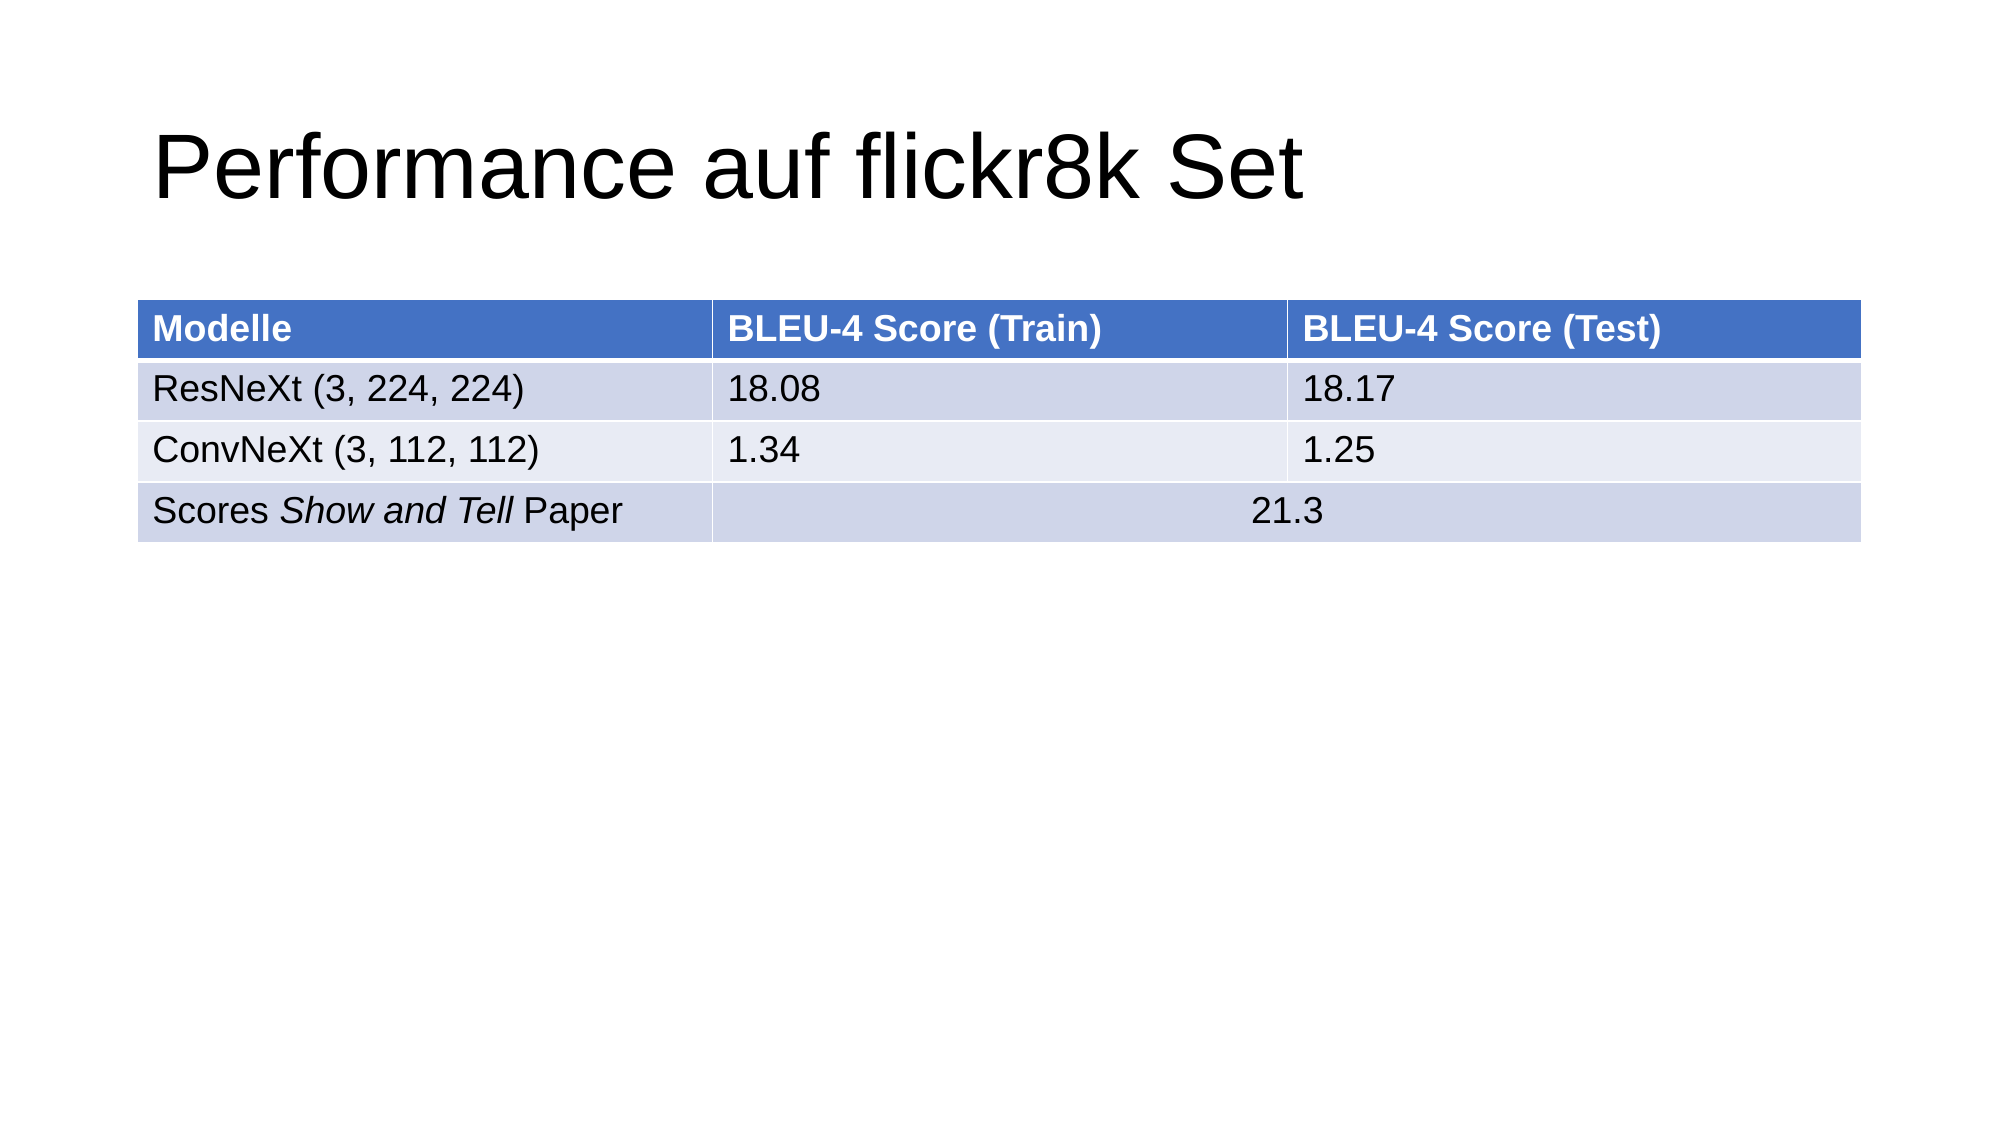

# Performance auf flickr8k Set
| Modelle | BLEU-4 Score (Train) | BLEU-4 Score (Test) |
| --- | --- | --- |
| ResNeXt (3, 224, 224) | 18.08 | 18.17 |
| ConvNeXt (3, 112, 112) | 1.34 | 1.25 |
| Scores Show and Tell Paper | 21.3 |  |